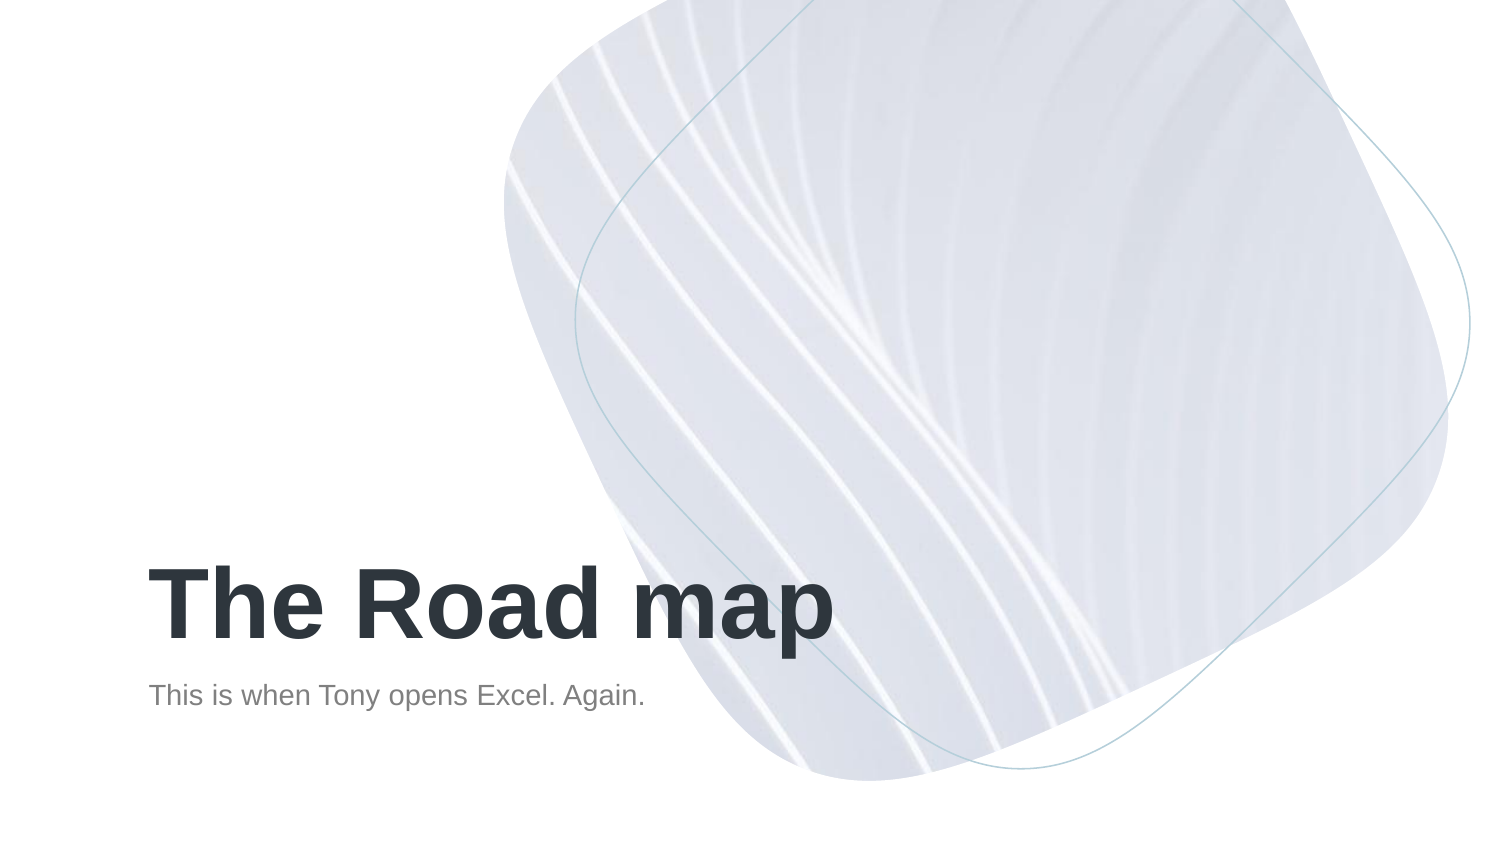

# The Road map
This is when Tony opens Excel. Again.